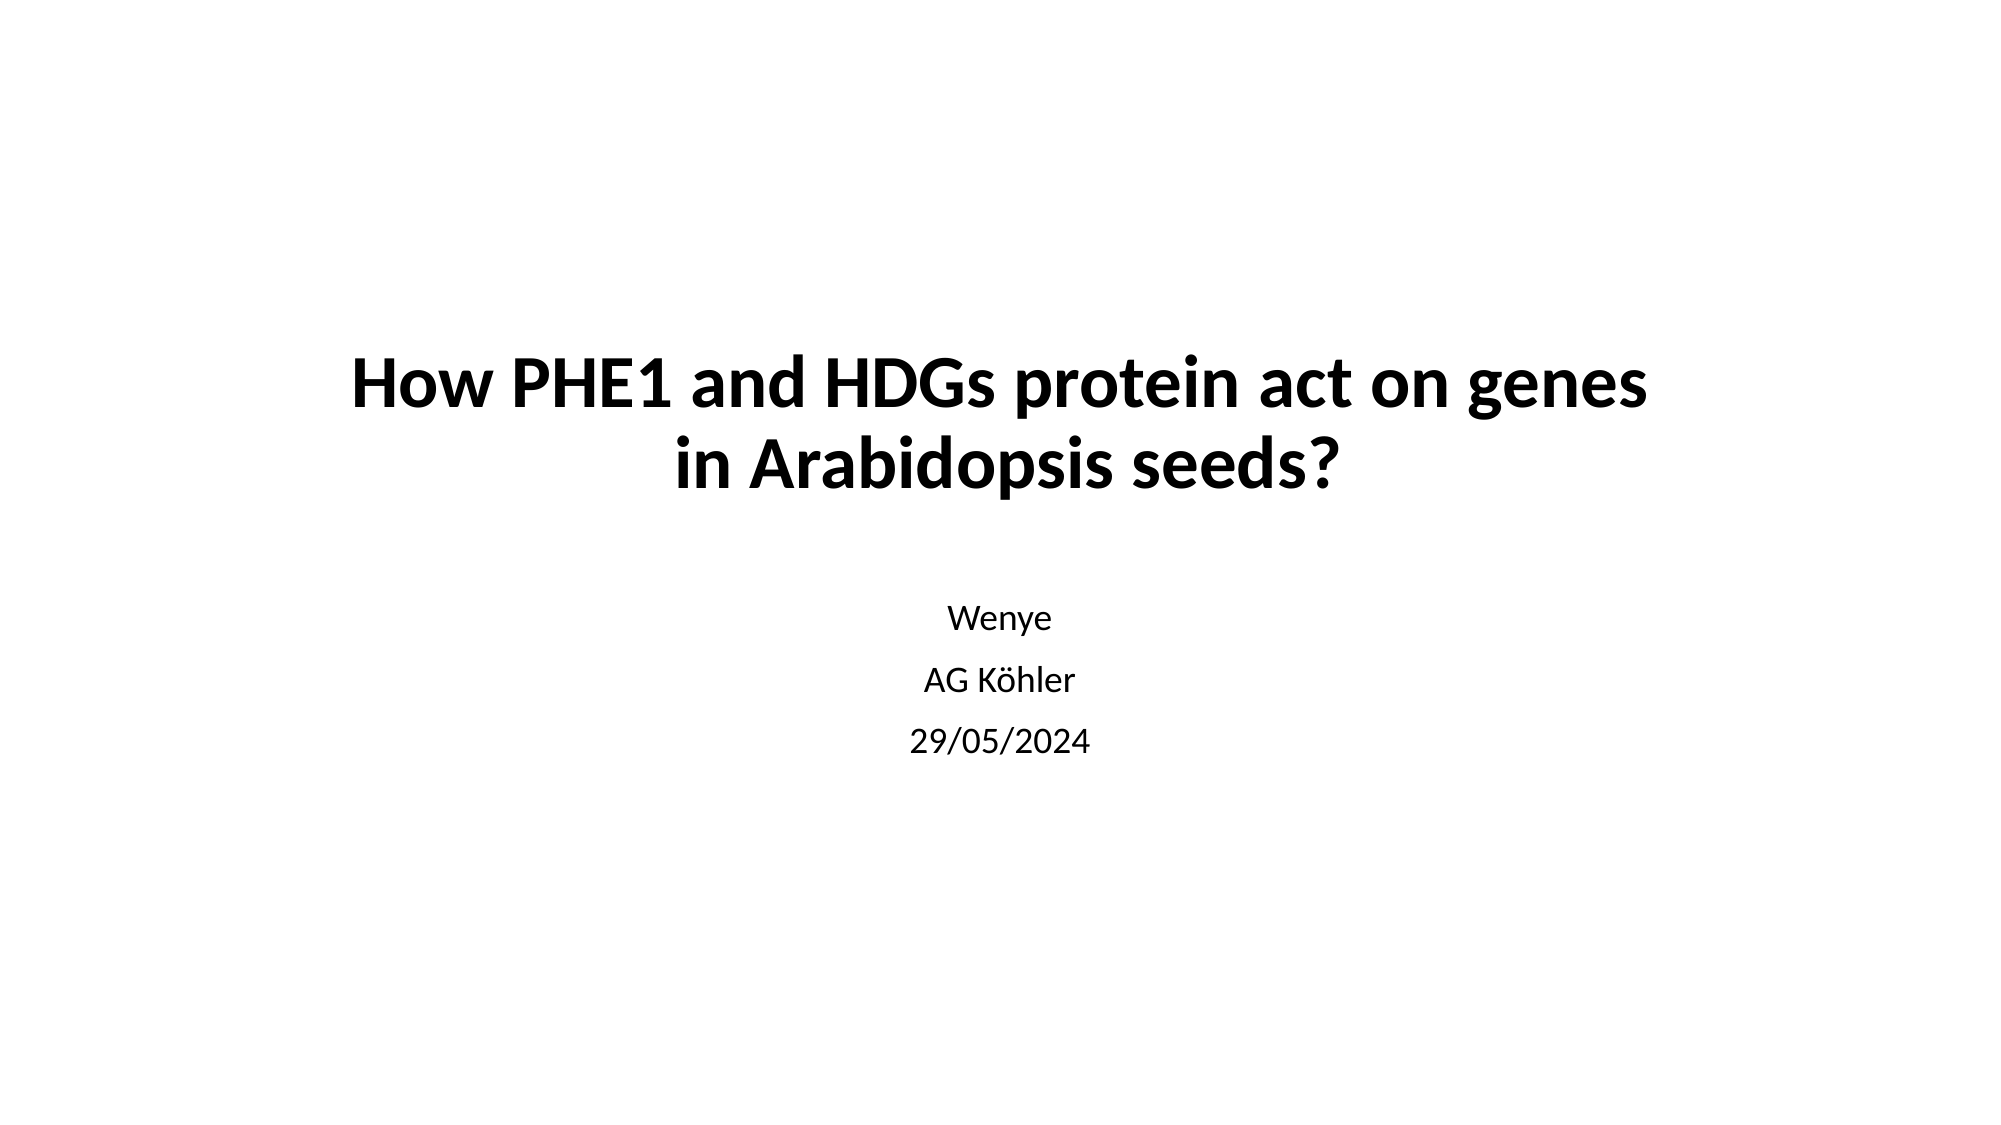

# How PHE1 and HDGs protein act on genes in Arabidopsis seeds?
Wenye
AG Köhler
29/05/2024